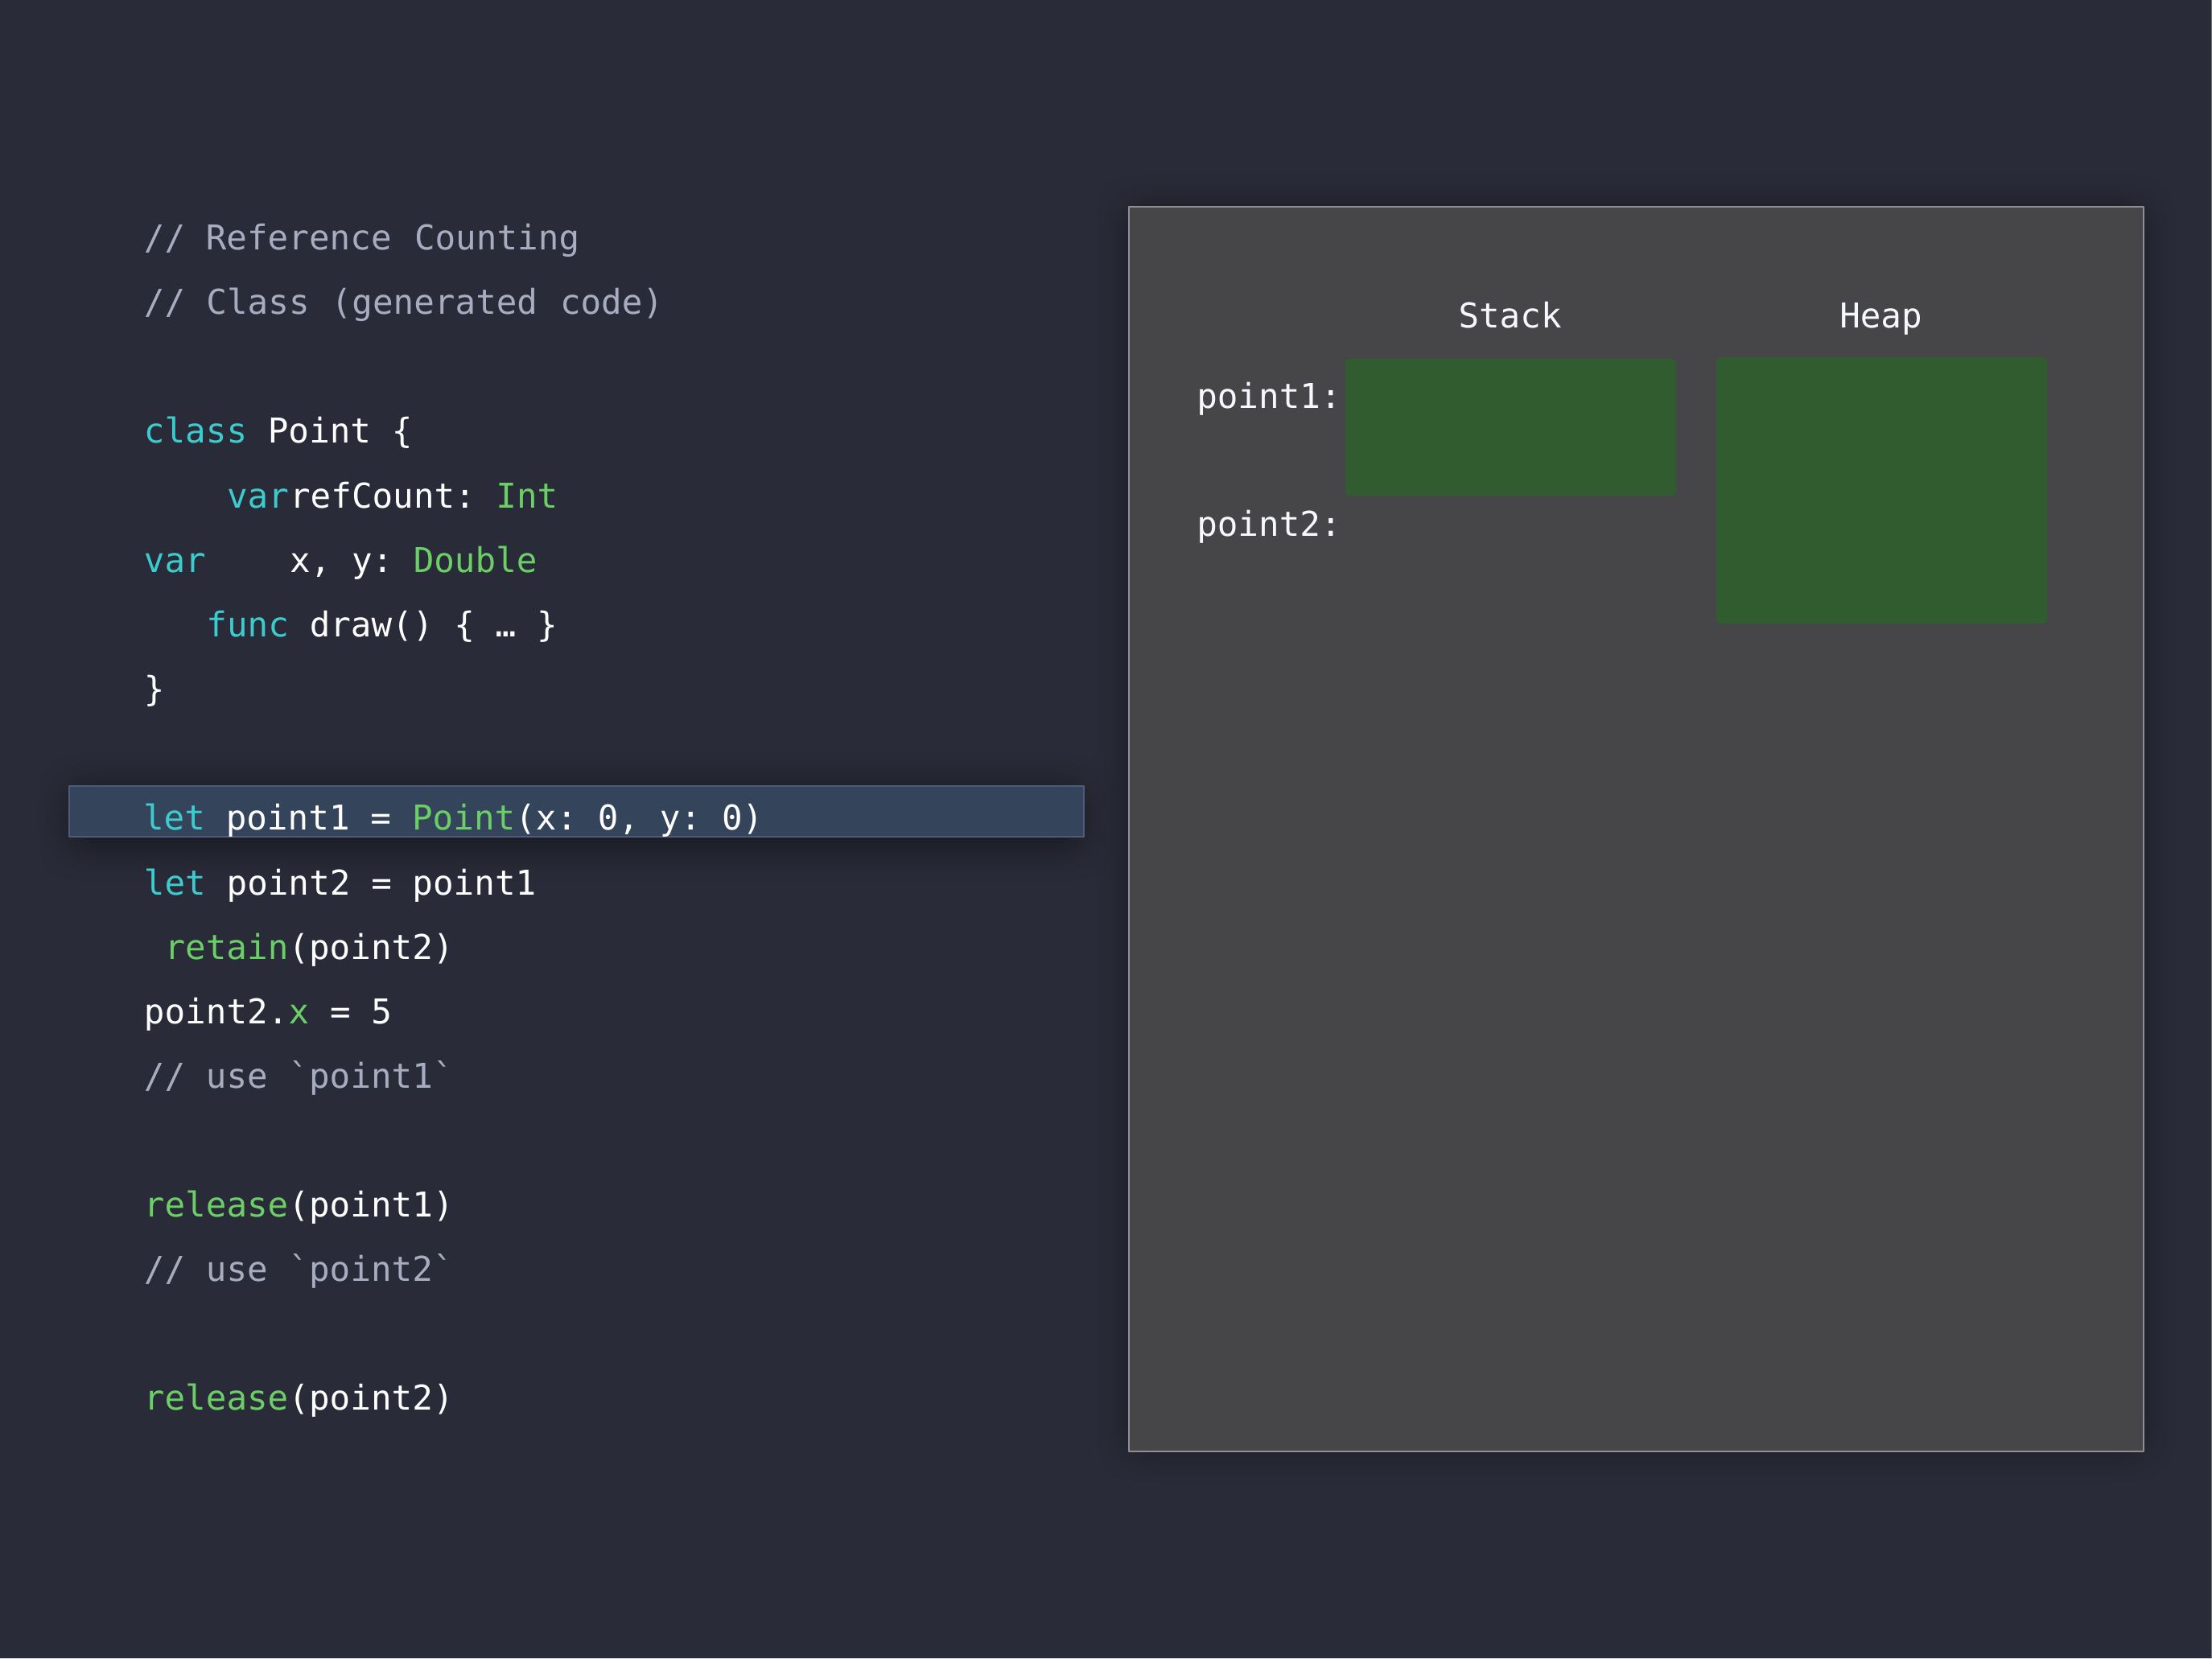

// Reference
//
Counting
Class
(generated
code)
Heap
Stack
point1:  point2:

class Point {  var
var

refCount: Int

x, y: Double

func draw() { … }
}

let point1 = Point(x: 0, y: 0)
let point2 = point1  retain(point2)  point2.x = 5
// use `point1`  release(point1)
// use `point2`  release(point2)